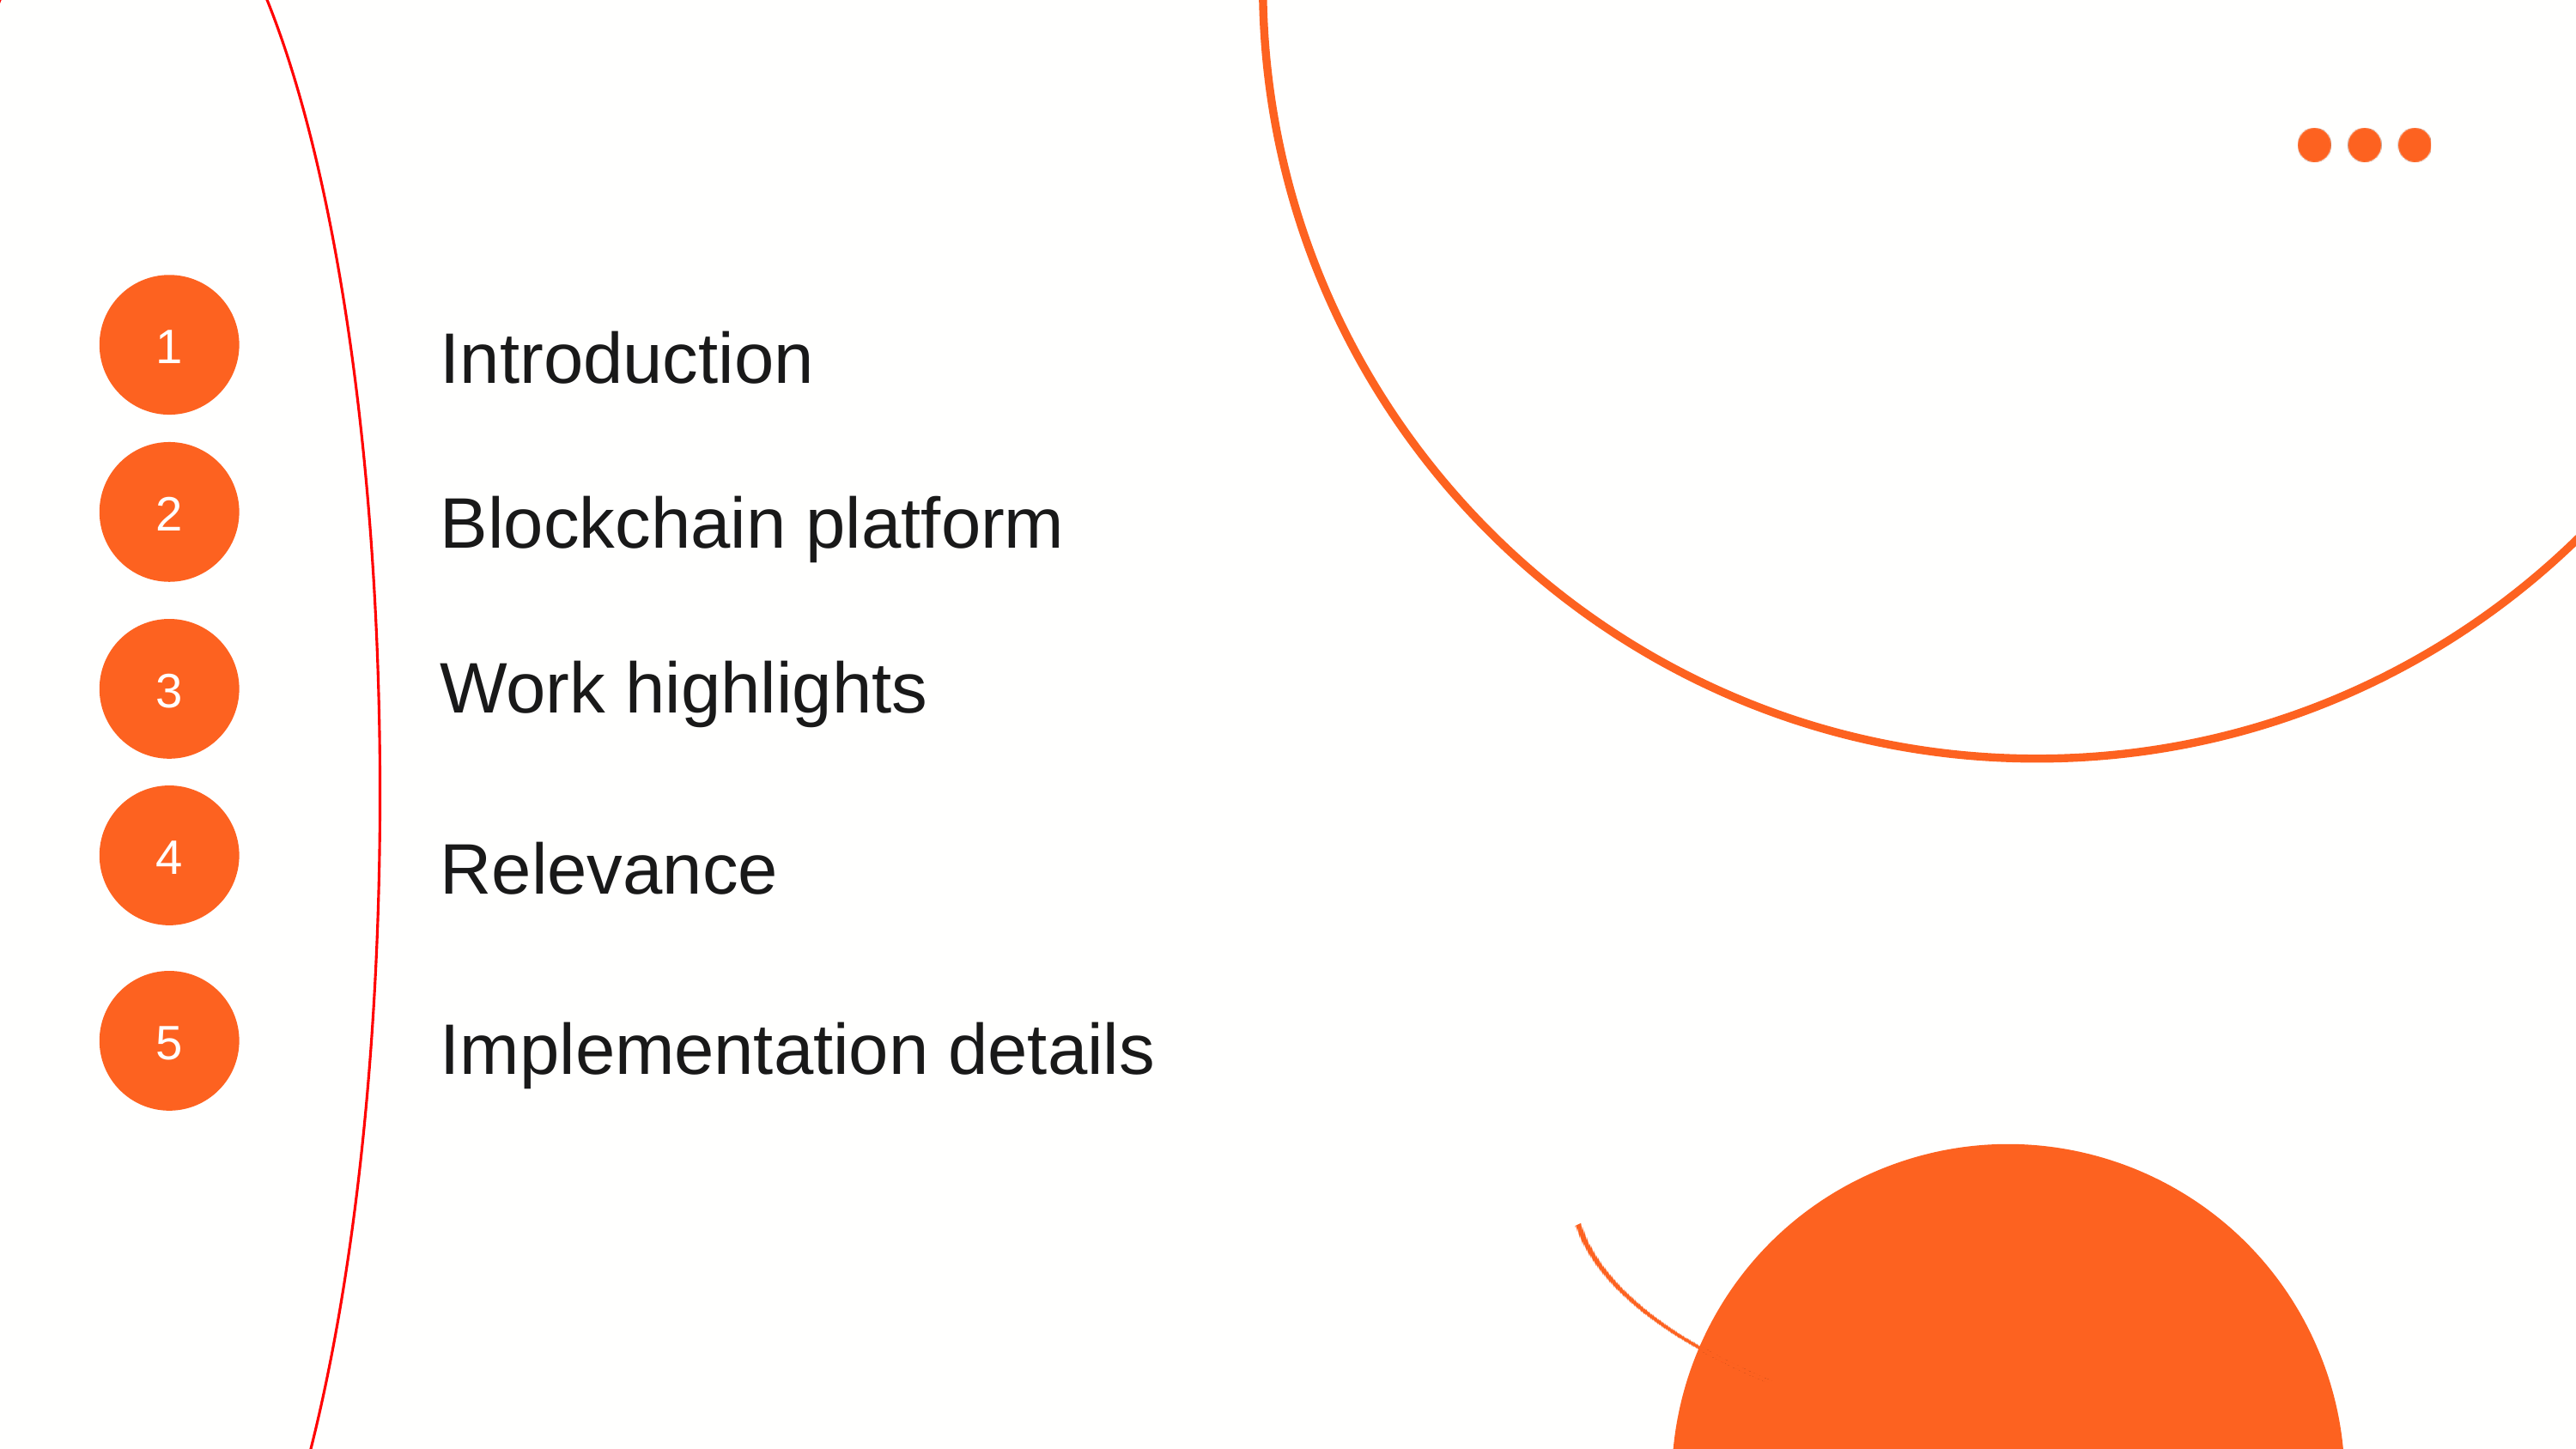

1
Introduction

2
Blockchain platform

3
Work highlights

4
Relevance

5
Implementation details